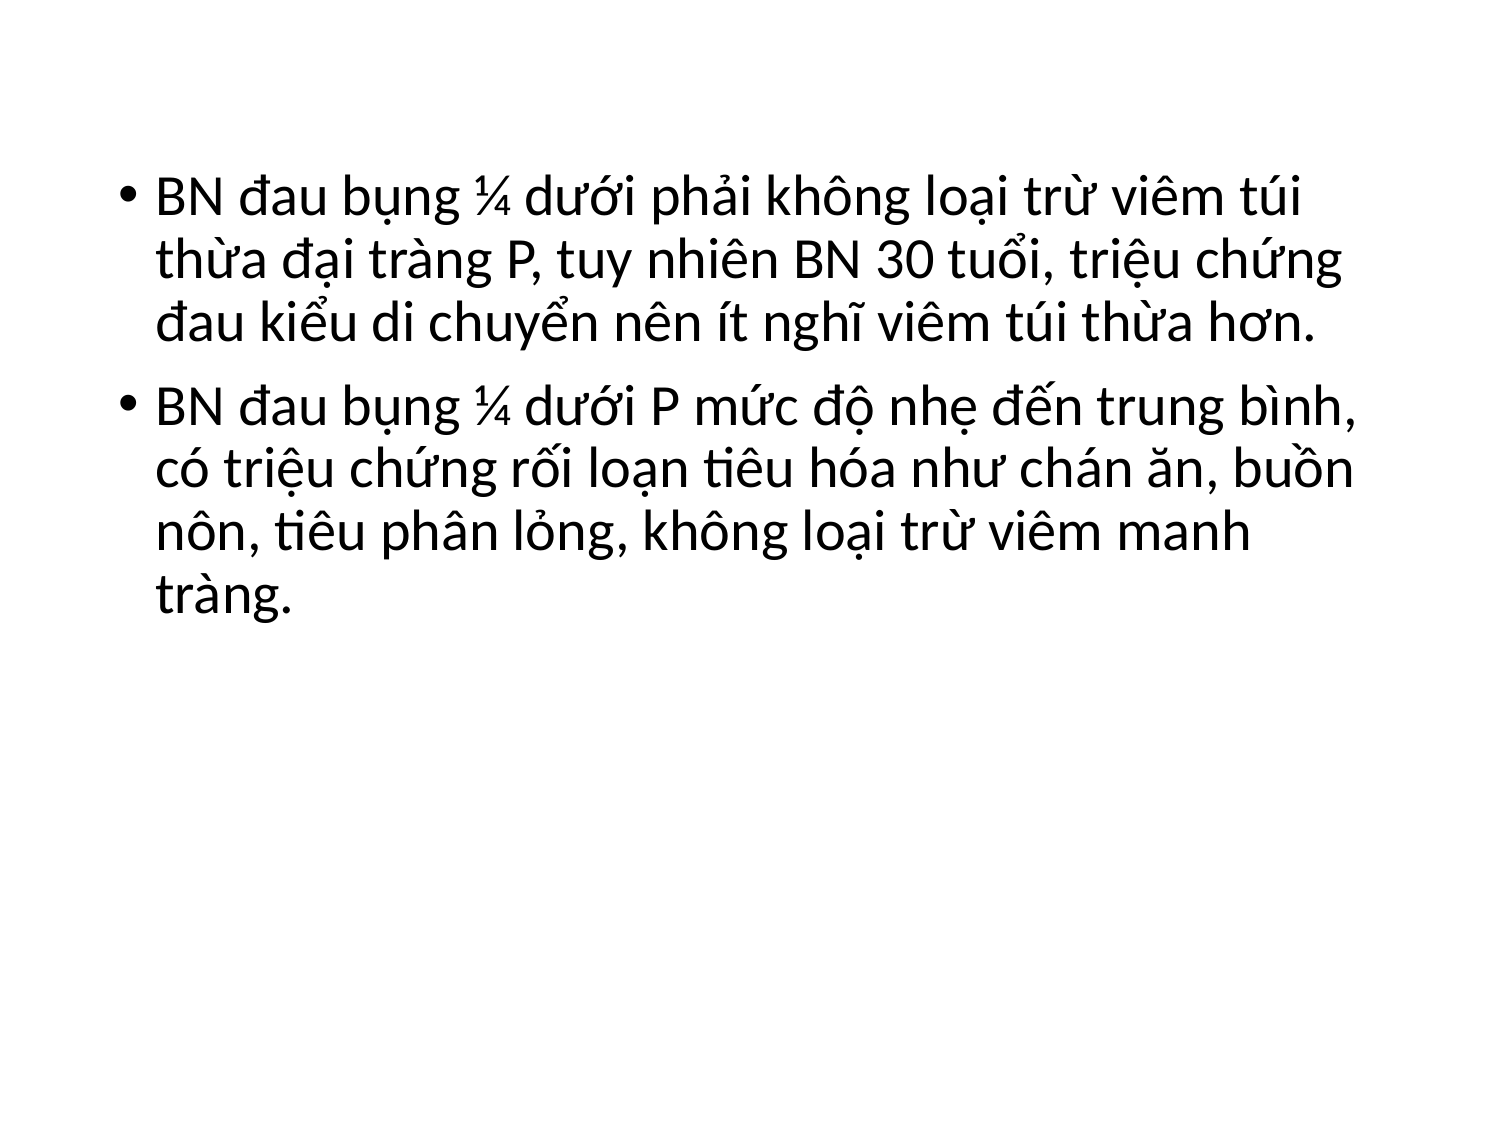

BN đau bụng ¼ dưới phải không loại trừ viêm túi thừa đại tràng P, tuy nhiên BN 30 tuổi, triệu chứng đau kiểu di chuyển nên ít nghĩ viêm túi thừa hơn.
BN đau bụng ¼ dưới P mức độ nhẹ đến trung bình, có triệu chứng rối loạn tiêu hóa như chán ăn, buồn nôn, tiêu phân lỏng, không loại trừ viêm manh tràng.